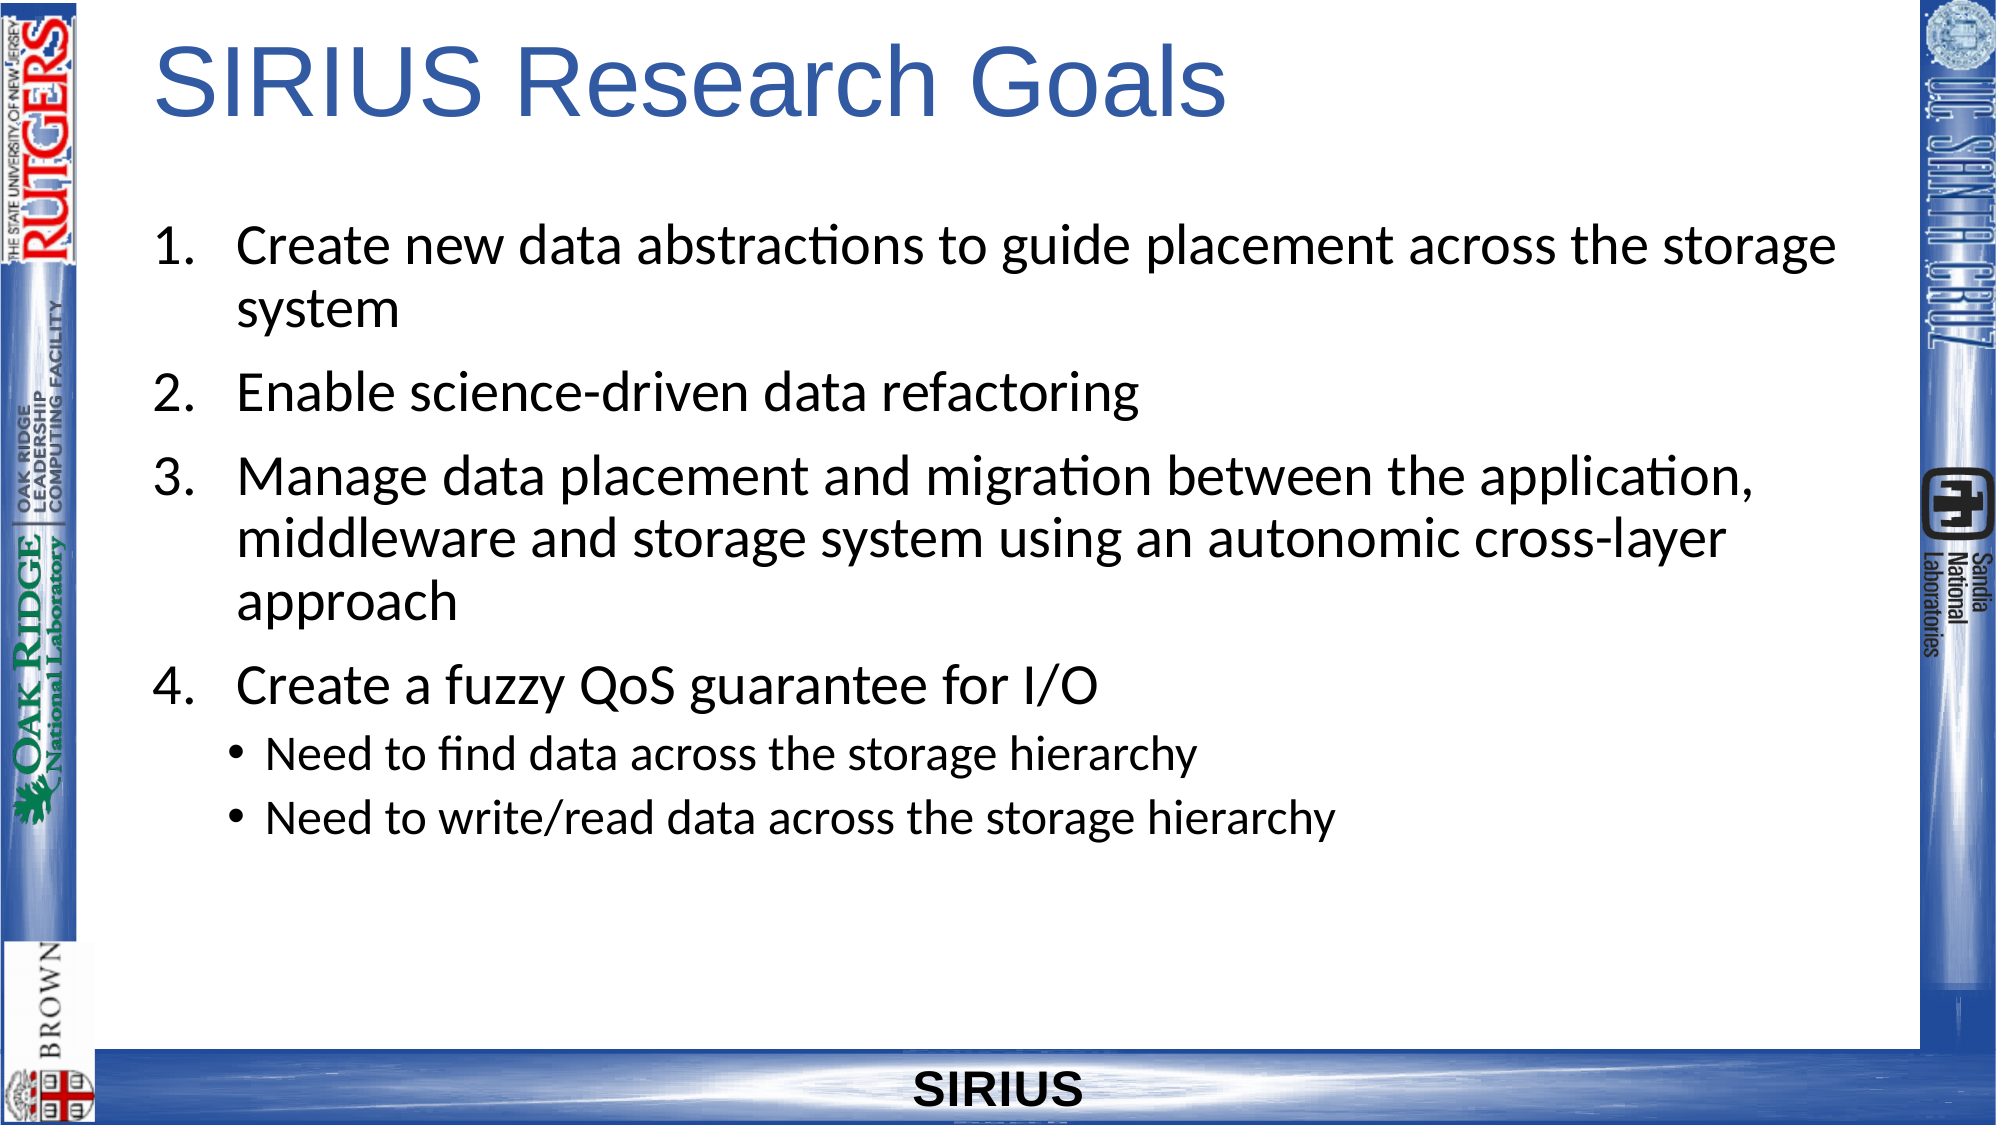

# SIRIUS Research Goals
Create new data abstractions to guide placement across the storage system
Enable science-driven data refactoring
Manage data placement and migration between the application, middleware and storage system using an autonomic cross-layer approach
Create a fuzzy QoS guarantee for I/O
Need to find data across the storage hierarchy
Need to write/read data across the storage hierarchy